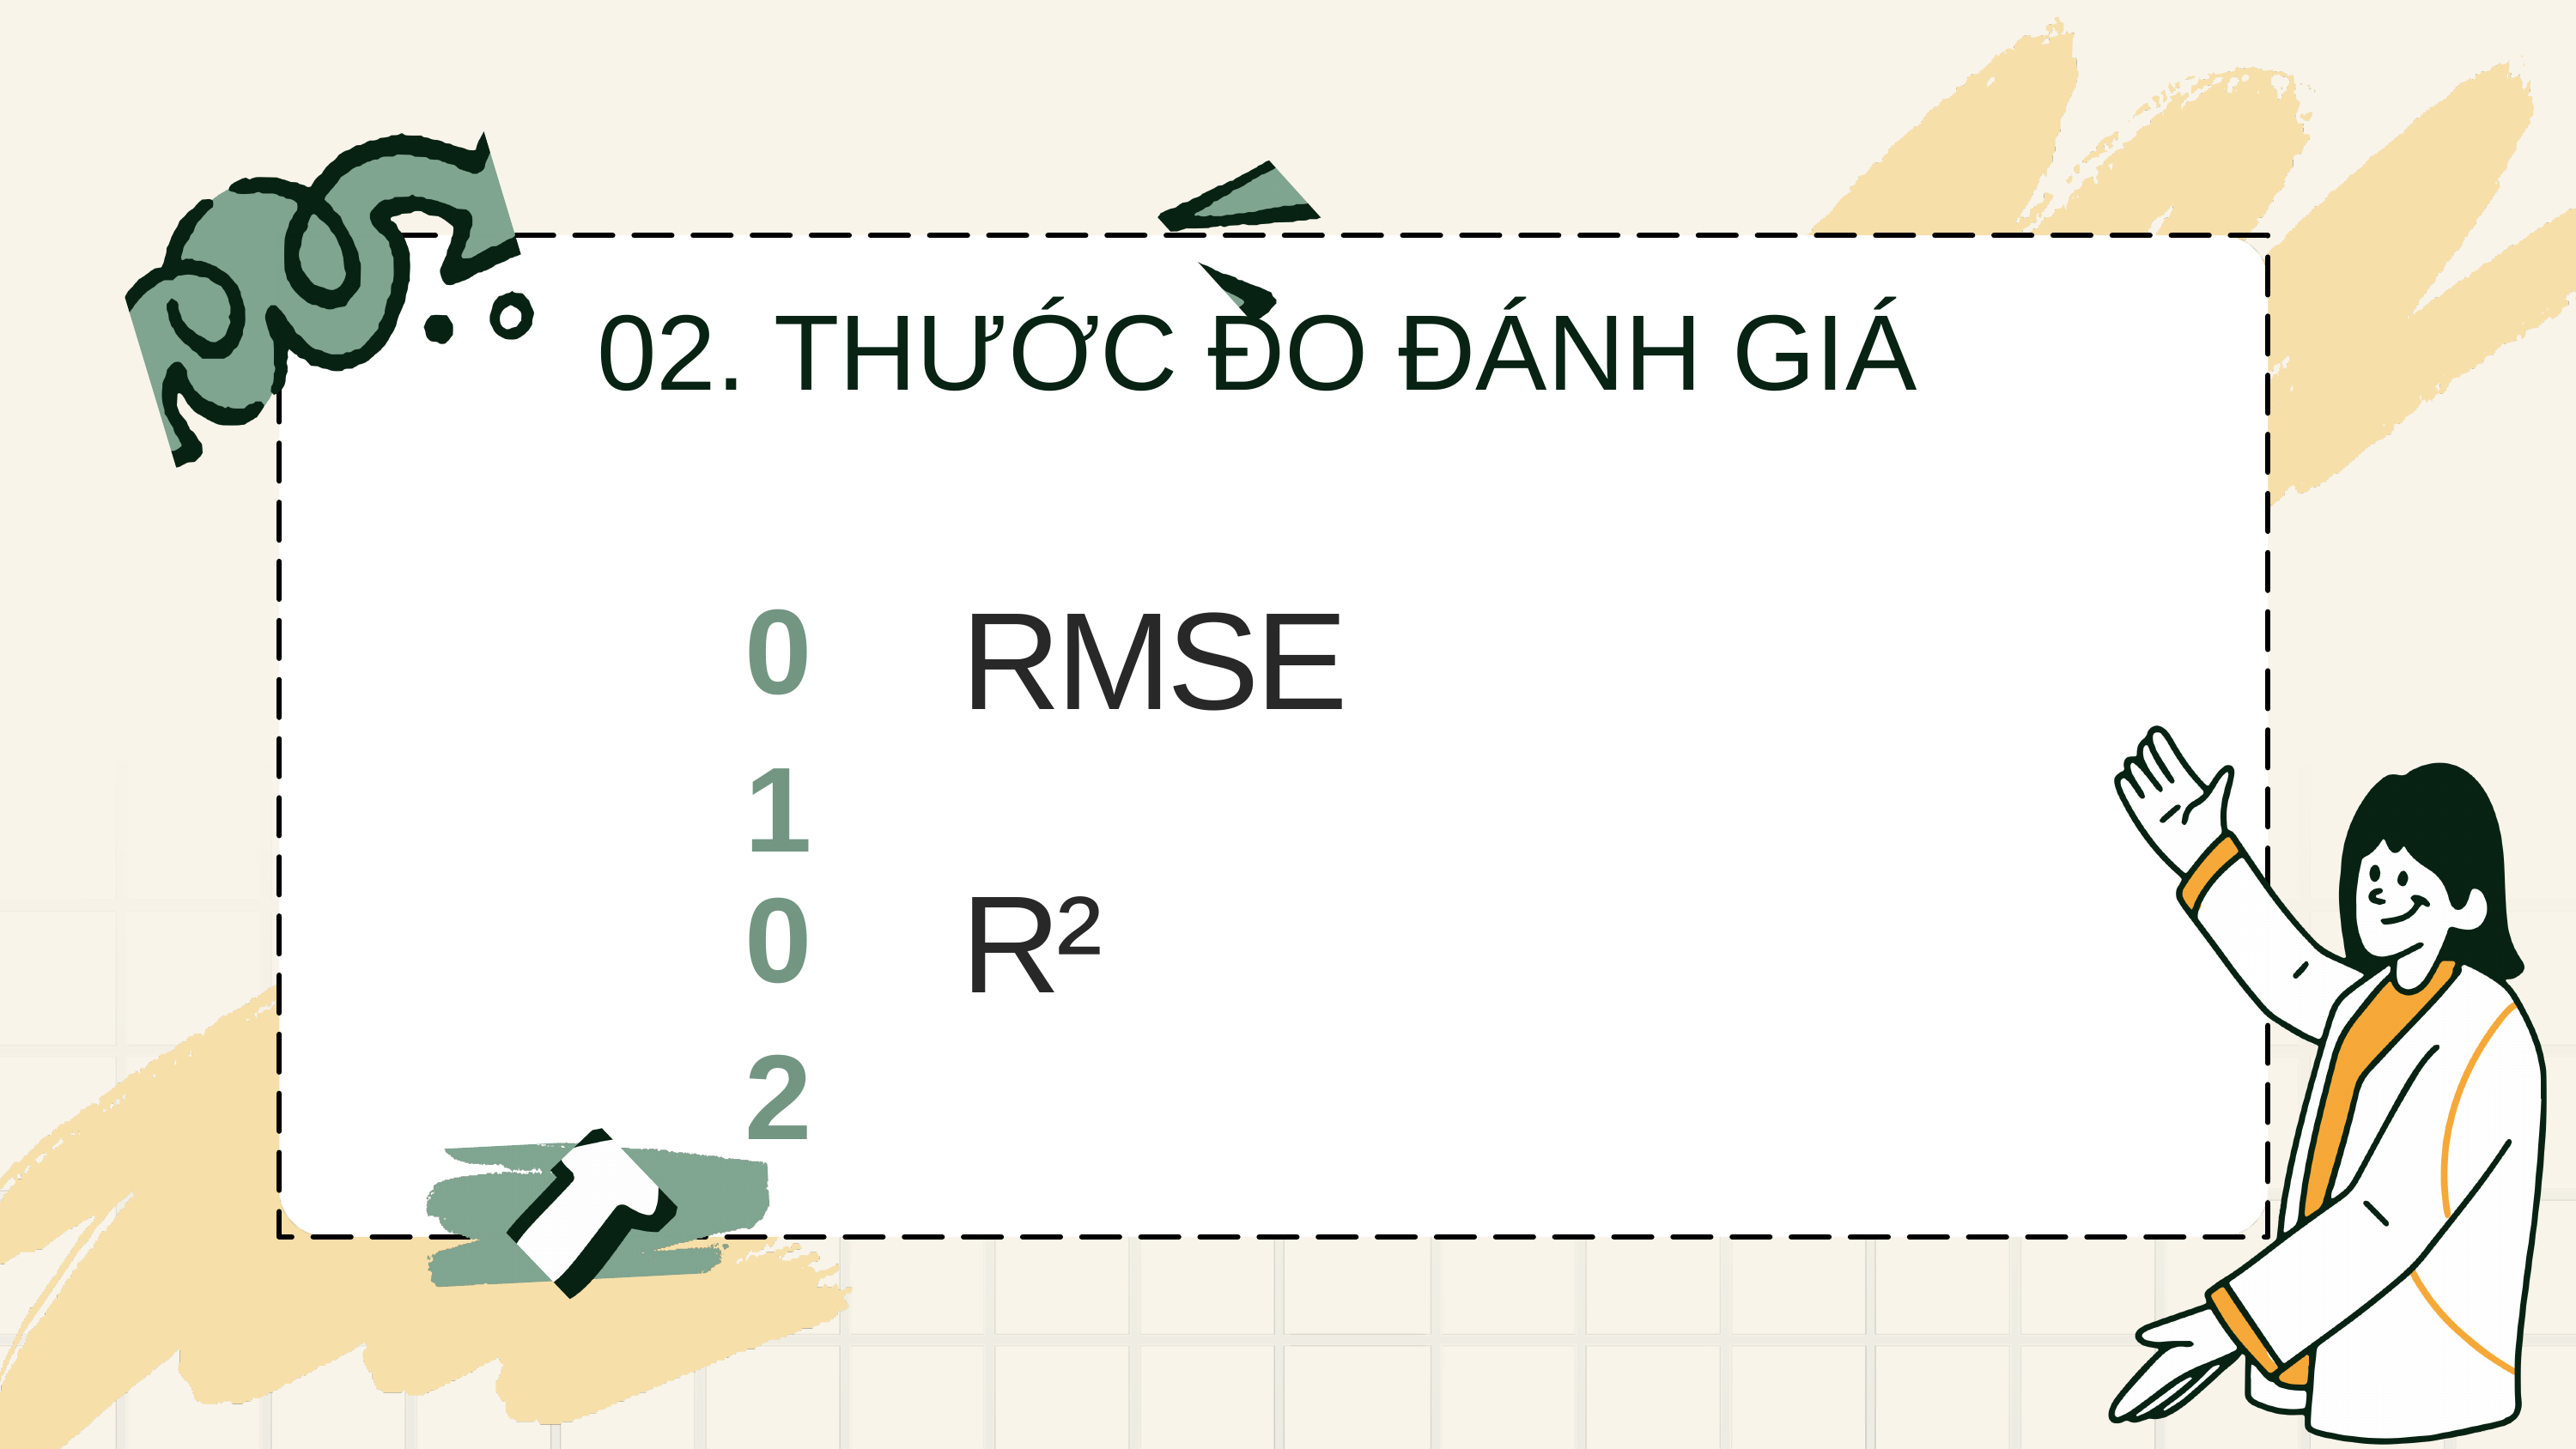

02. THƯỚC ĐO ĐÁNH GIÁ
01
RMSE

02
R²